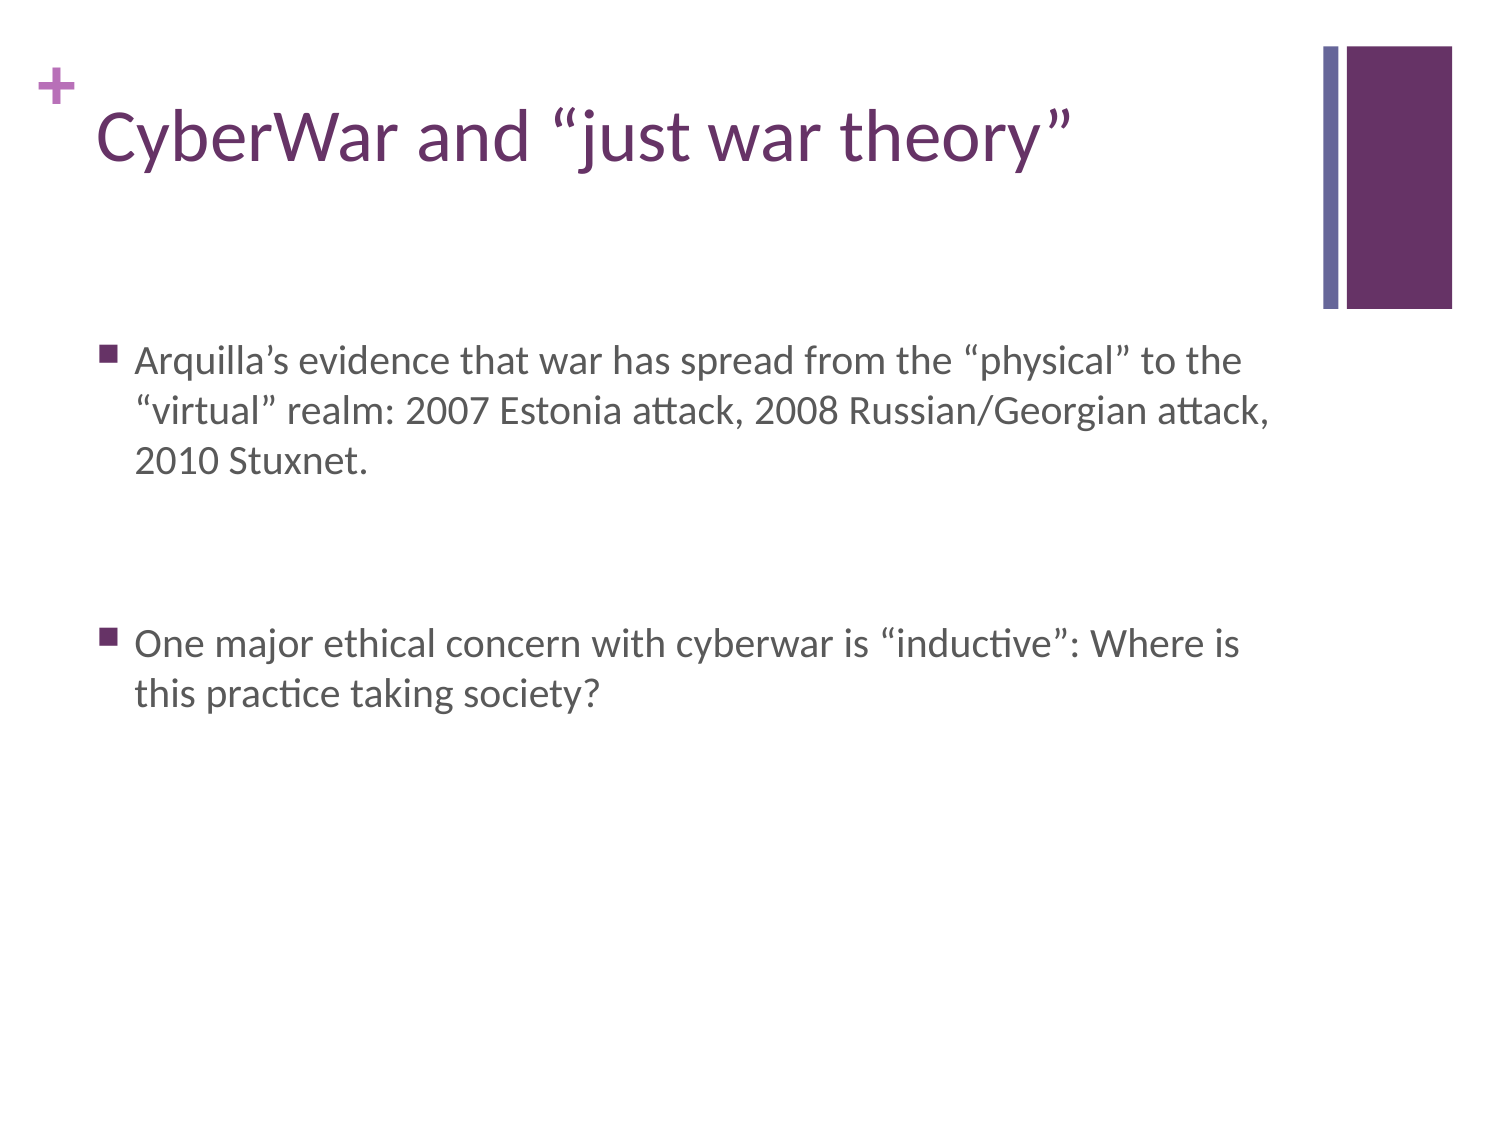

# CyberWar and “just war theory”
Arquilla’s evidence that war has spread from the “physical” to the “virtual” realm: 2007 Estonia attack, 2008 Russian/Georgian attack, 2010 Stuxnet.

One major ethical concern with cyberwar is “inductive”: Where is this practice taking society?